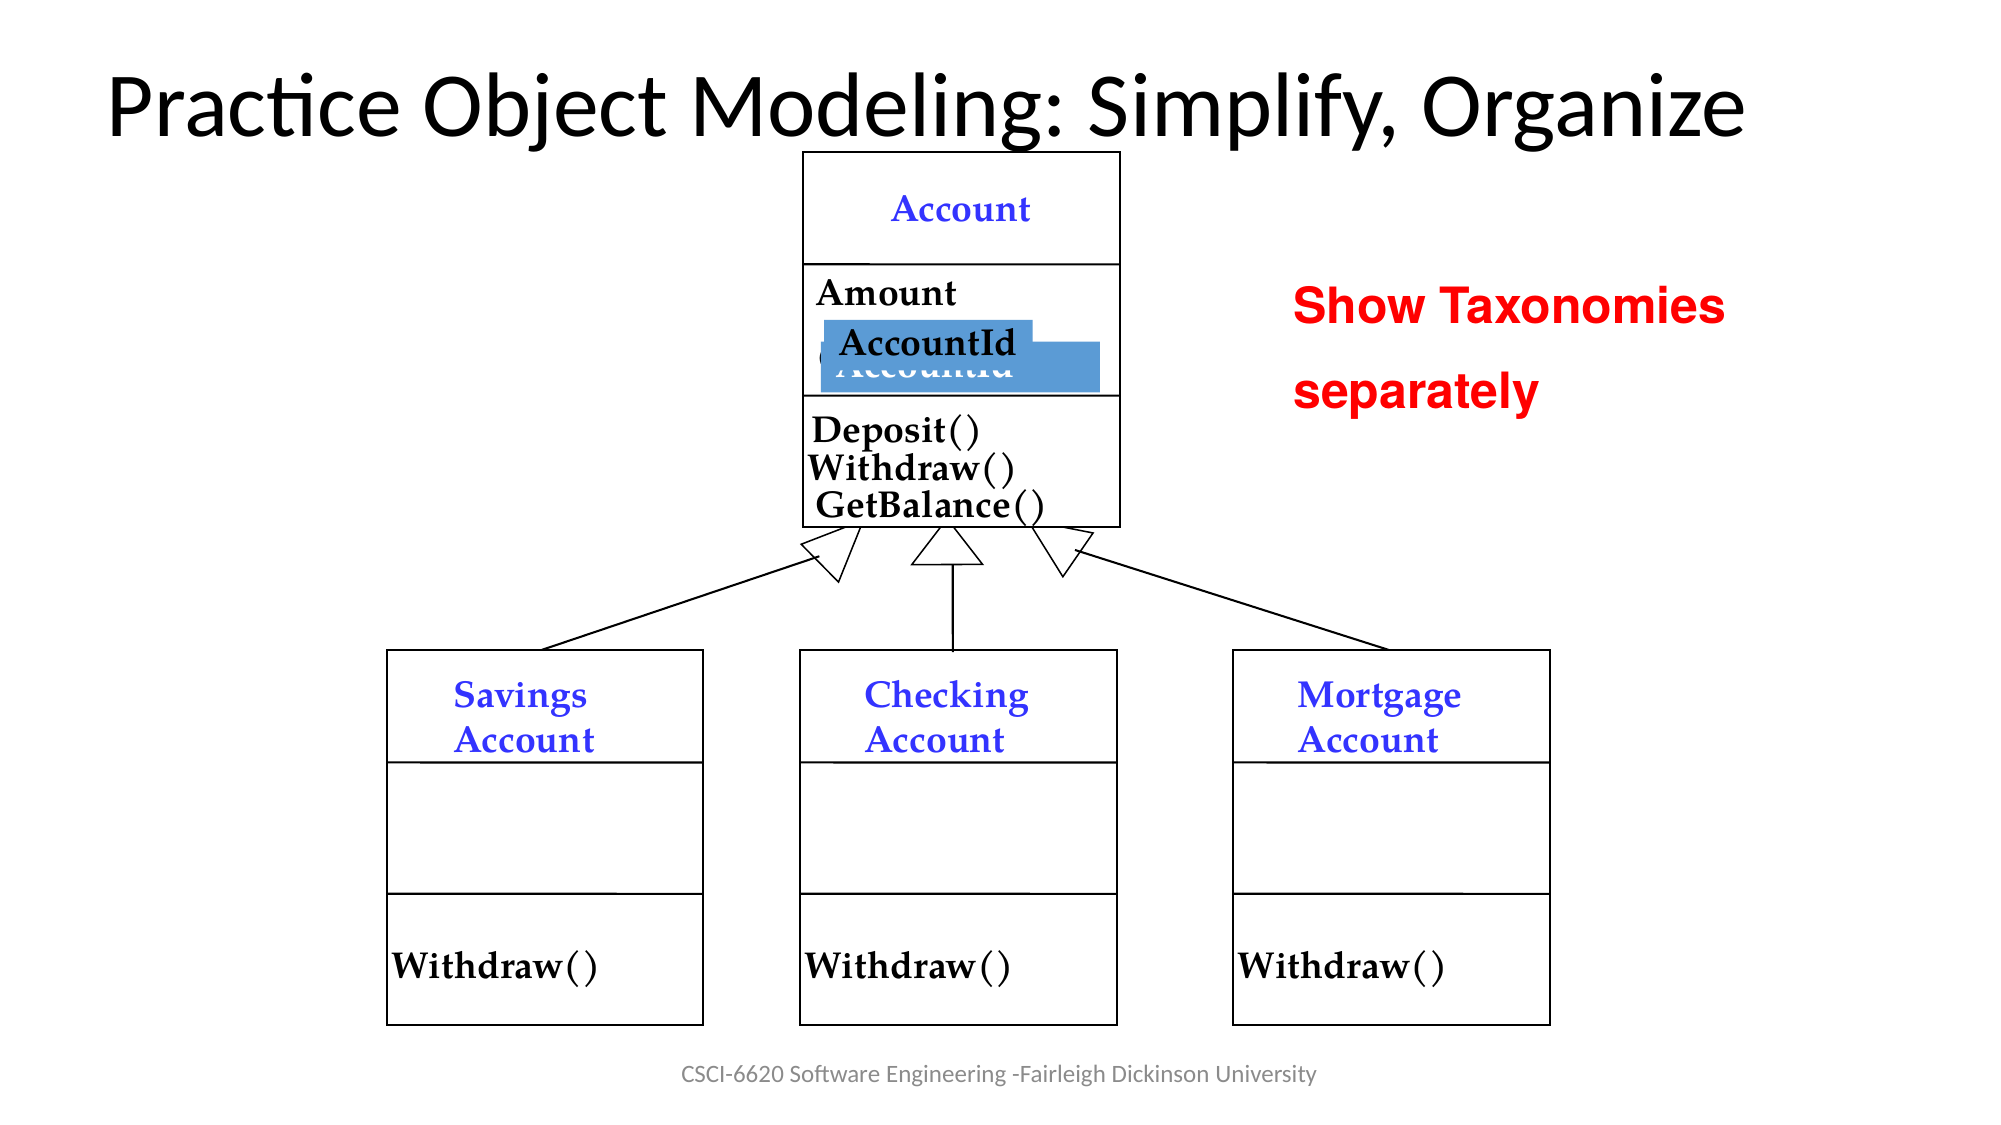

# Practice Object Modeling: Simplify, Organize

Account
Amount
Deposit()
Withdraw()
GetBalance()
AccountId
AccountId
CustomerId
Show Taxonomies
separately

Savings
Account
Checking
Account
Mortgage
Account
Withdraw()
Withdraw()
Withdraw()
CSCI-6620 Software Engineering -Fairleigh Dickinson University